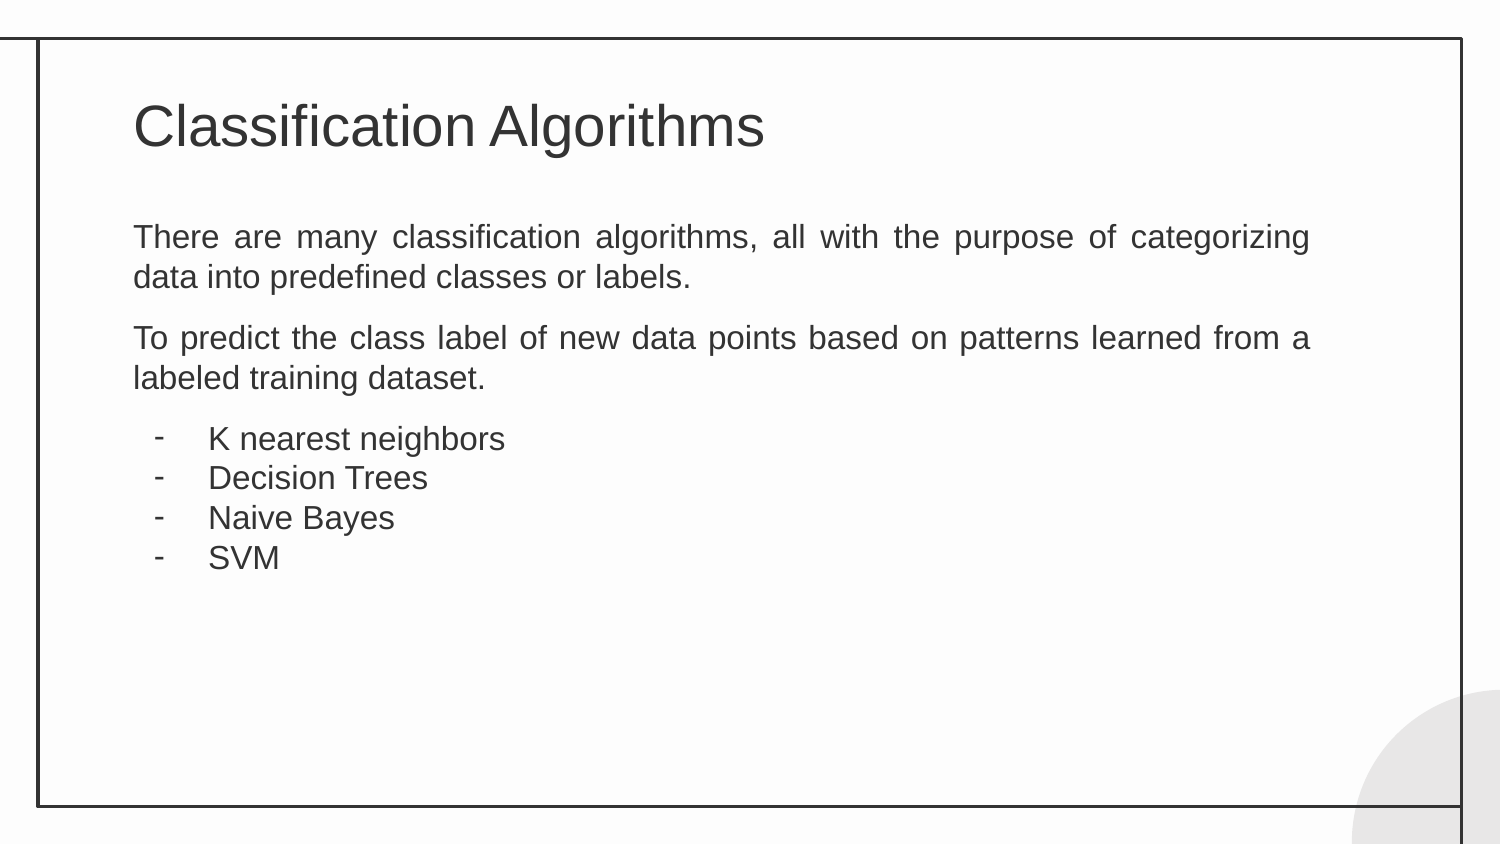

# Classification Algorithms
There are many classification algorithms, all with the purpose of categorizing data into predefined classes or labels.
To predict the class label of new data points based on patterns learned from a labeled training dataset.
K nearest neighbors
Decision Trees
Naive Bayes
SVM